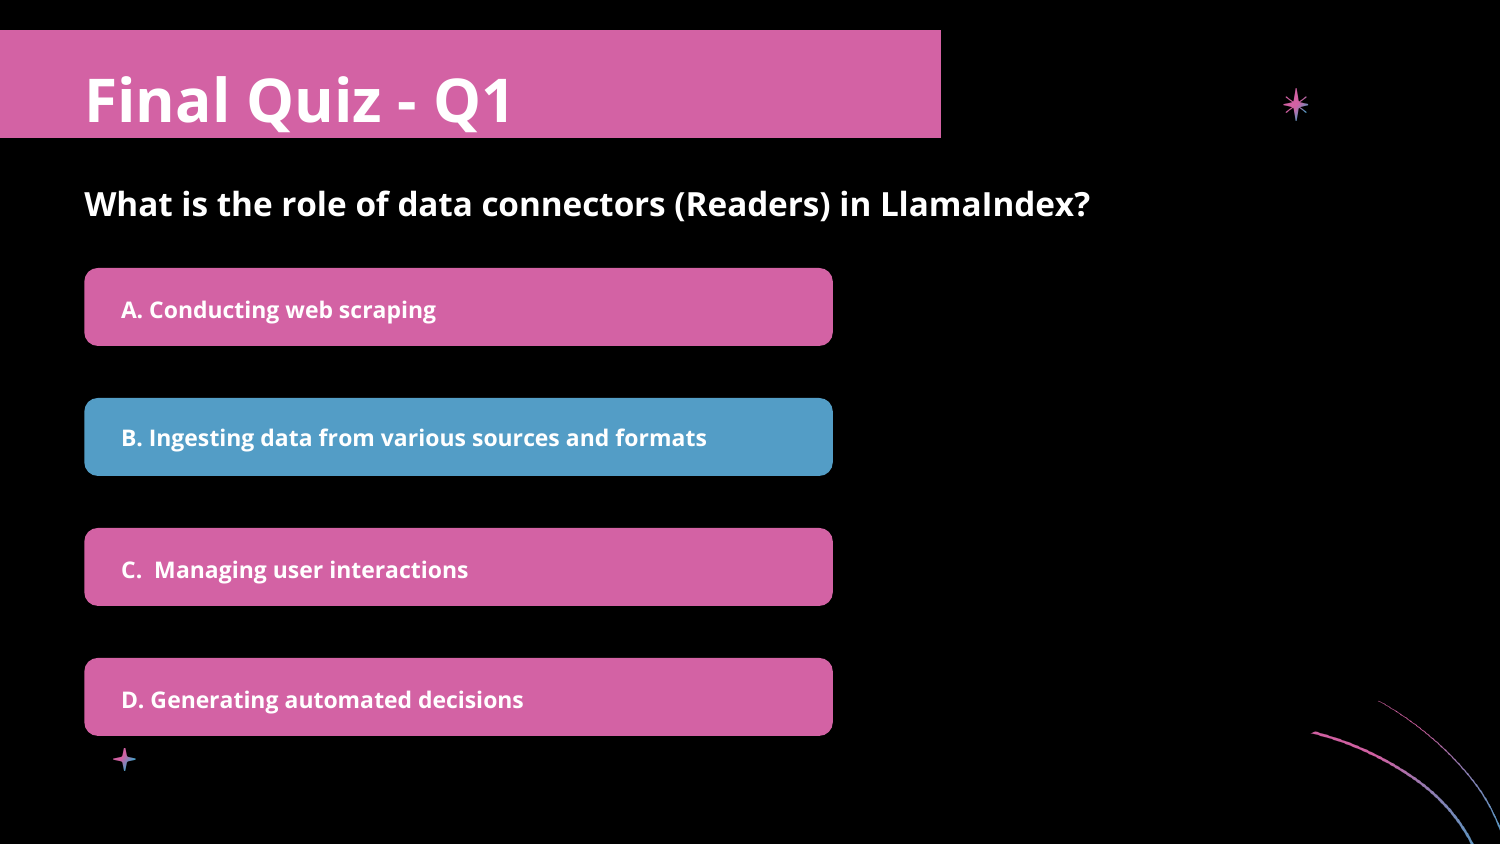

Final Quiz - Q1

What is the role of data connectors (Readers) in LlamaIndex?

A. Conducting web scraping
B. Ingesting data from various sources and formats

C.  Managing user interactions

D. Generating automated decisions